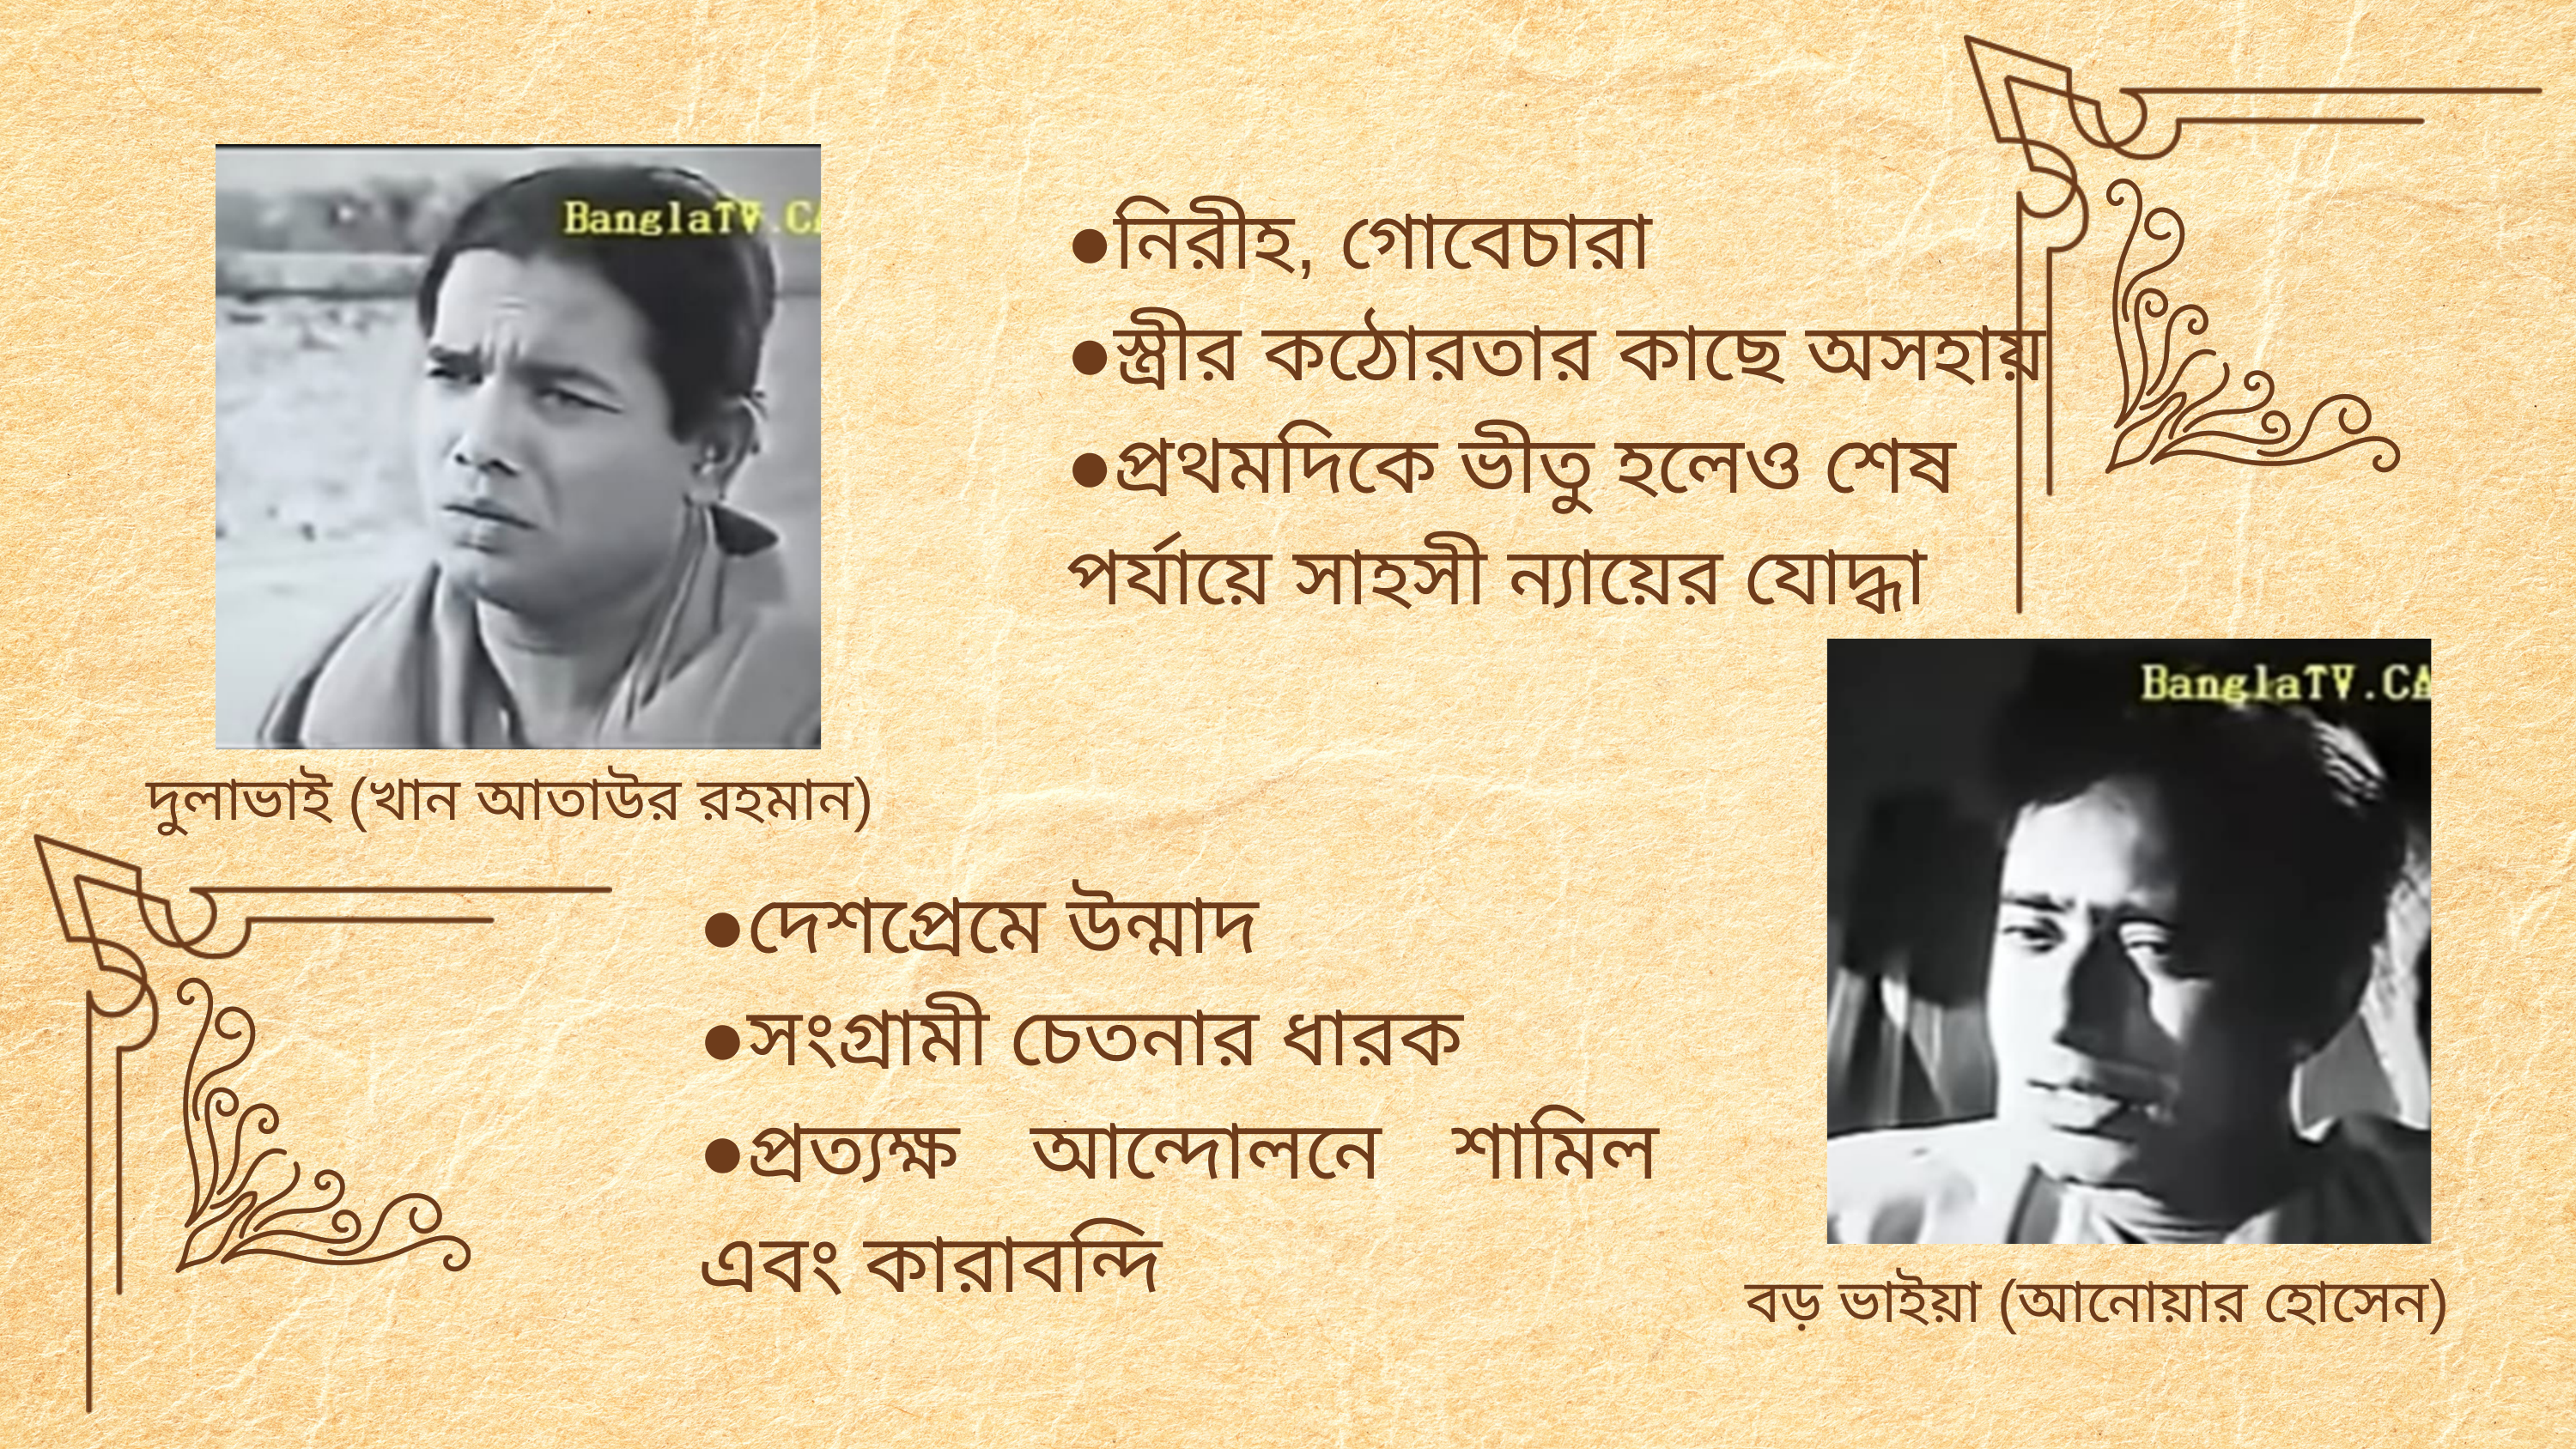

●নিরীহ, গোবেচারা
●স্ত্রীর কঠোরতার কাছে অসহায়
●প্রথমদিকে ভীতু হলেও শেষ
পর্যায়ে সাহসী ন্যায়ের যোদ্ধা

দুলাভাই (খান আতাউর রহমান)

●দেশপ্রেমে উন্মাদ
●সংগ্রামী চেতনার ধারক
●প্রত্যক্ষ আন্দোলনে শামিল এবং কারাবন্দি

বড় ভাইয়া (আনোয়ার হোসেন)